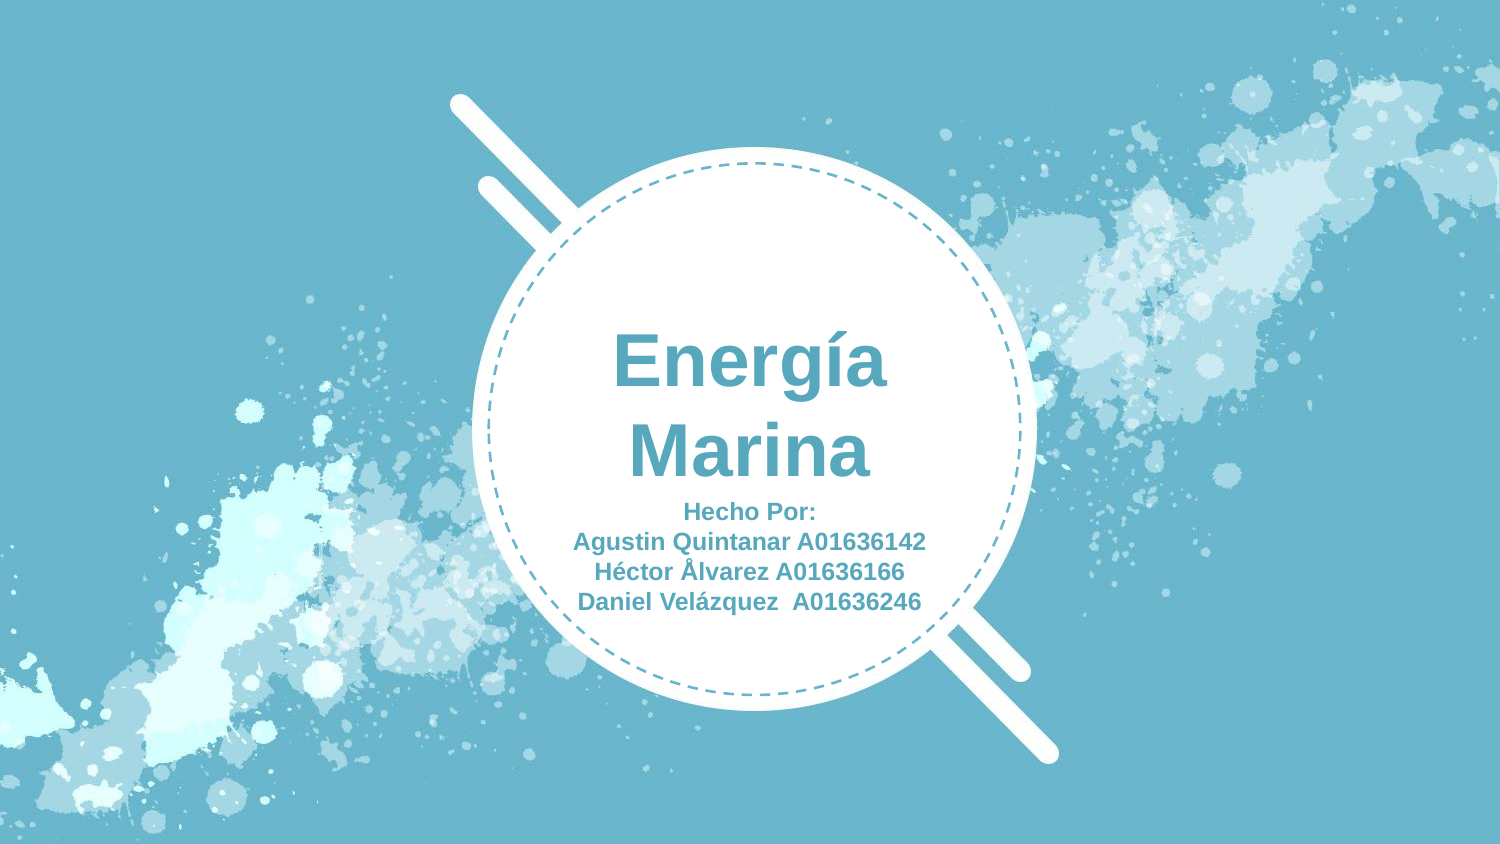

Energía Marina
Hecho Por:
Agustin Quintanar A01636142
Héctor Ålvarez A01636166
Daniel Velázquez  A01636246